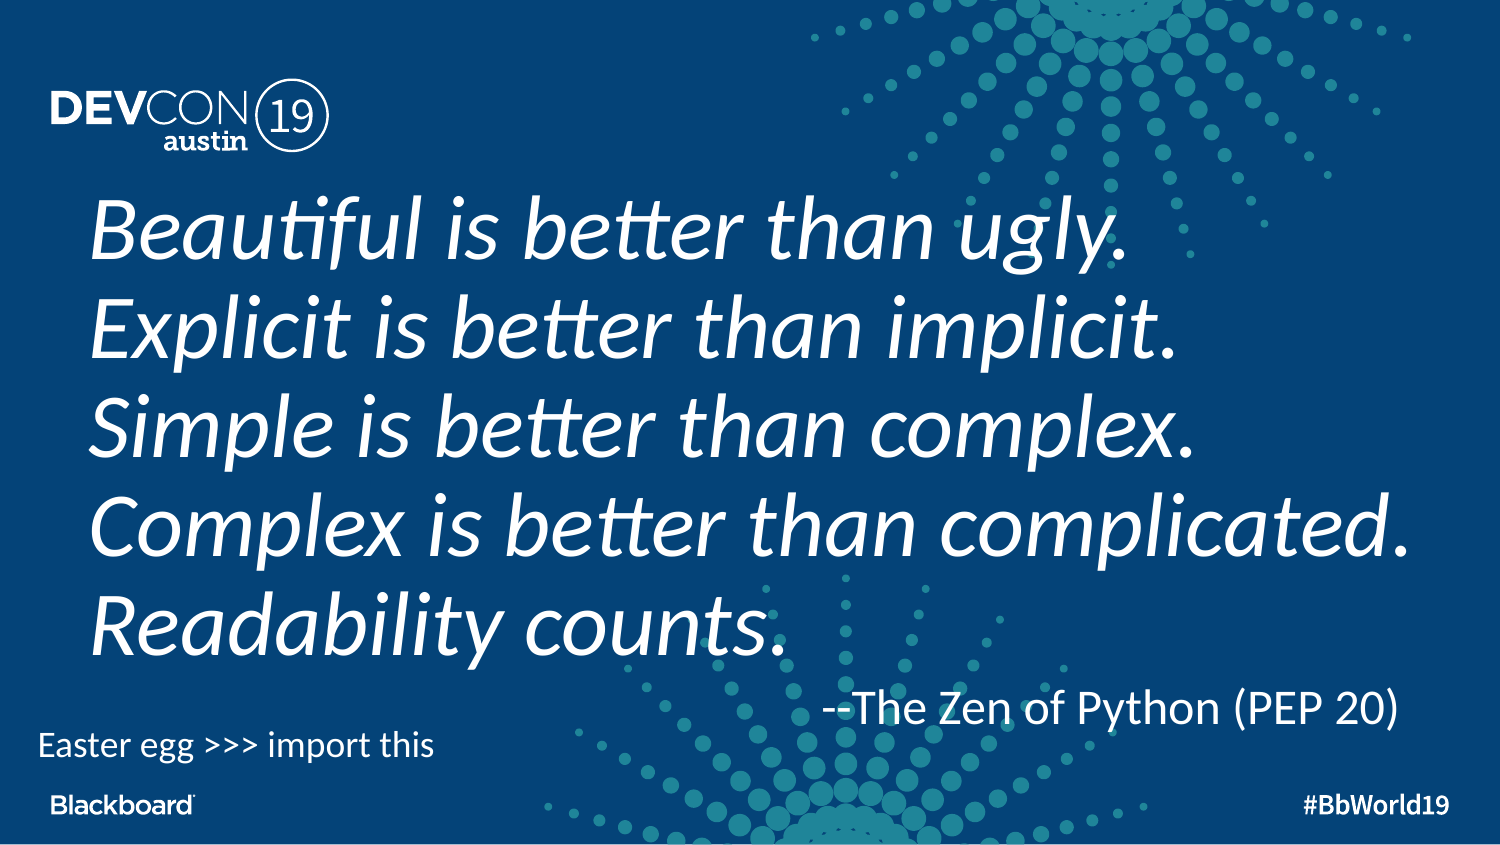

# Beautiful is better than ugly. Explicit is better than implicit. Simple is better than complex. Complex is better than complicated. Readability counts.
--The Zen of Python (PEP 20)
Easter egg >>> import this